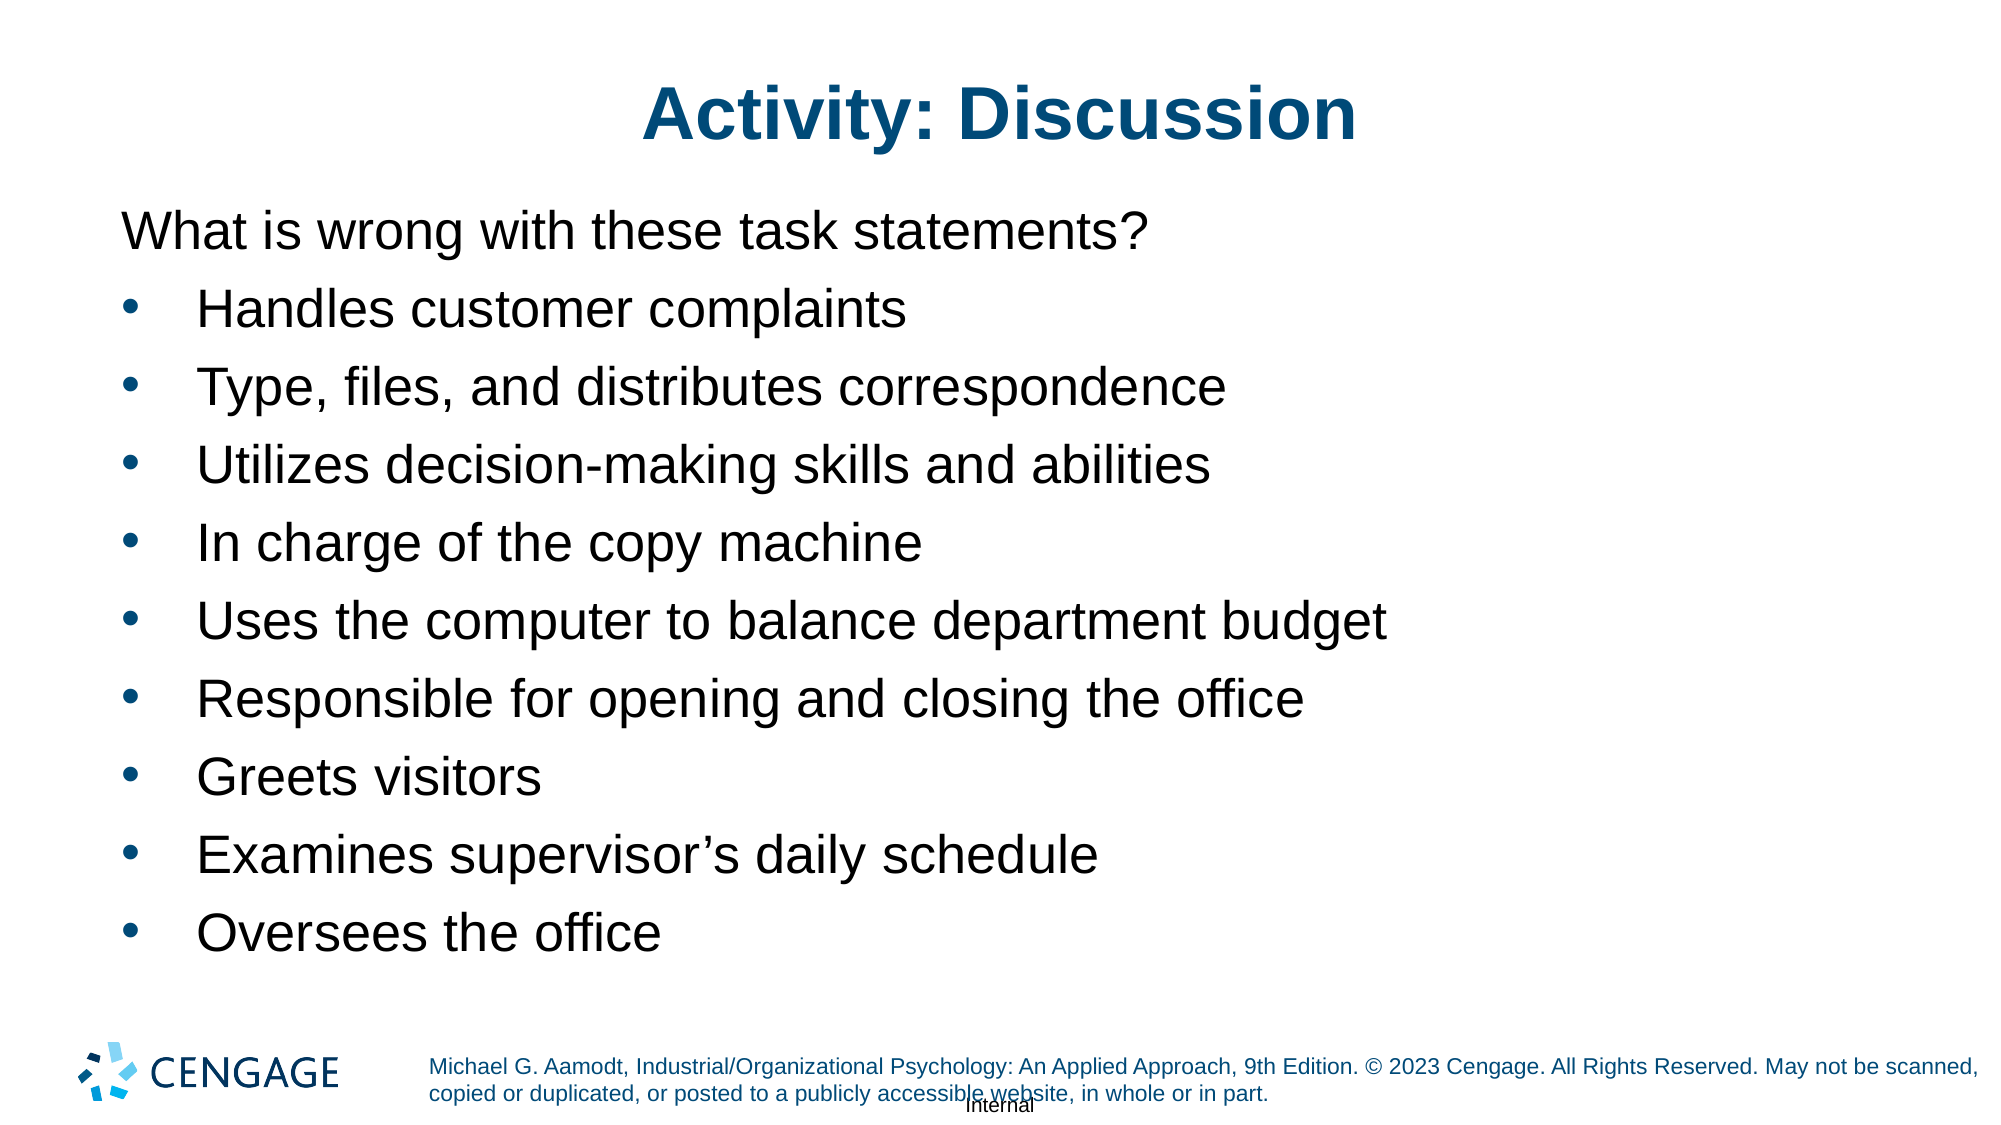

# Activity: Discussion
What is wrong with these task statements?
Handles customer complaints
Type, files, and distributes correspondence
Utilizes decision-making skills and abilities
In charge of the copy machine
Uses the computer to balance department budget
Responsible for opening and closing the office
Greets visitors
Examines supervisor’s daily schedule
Oversees the office